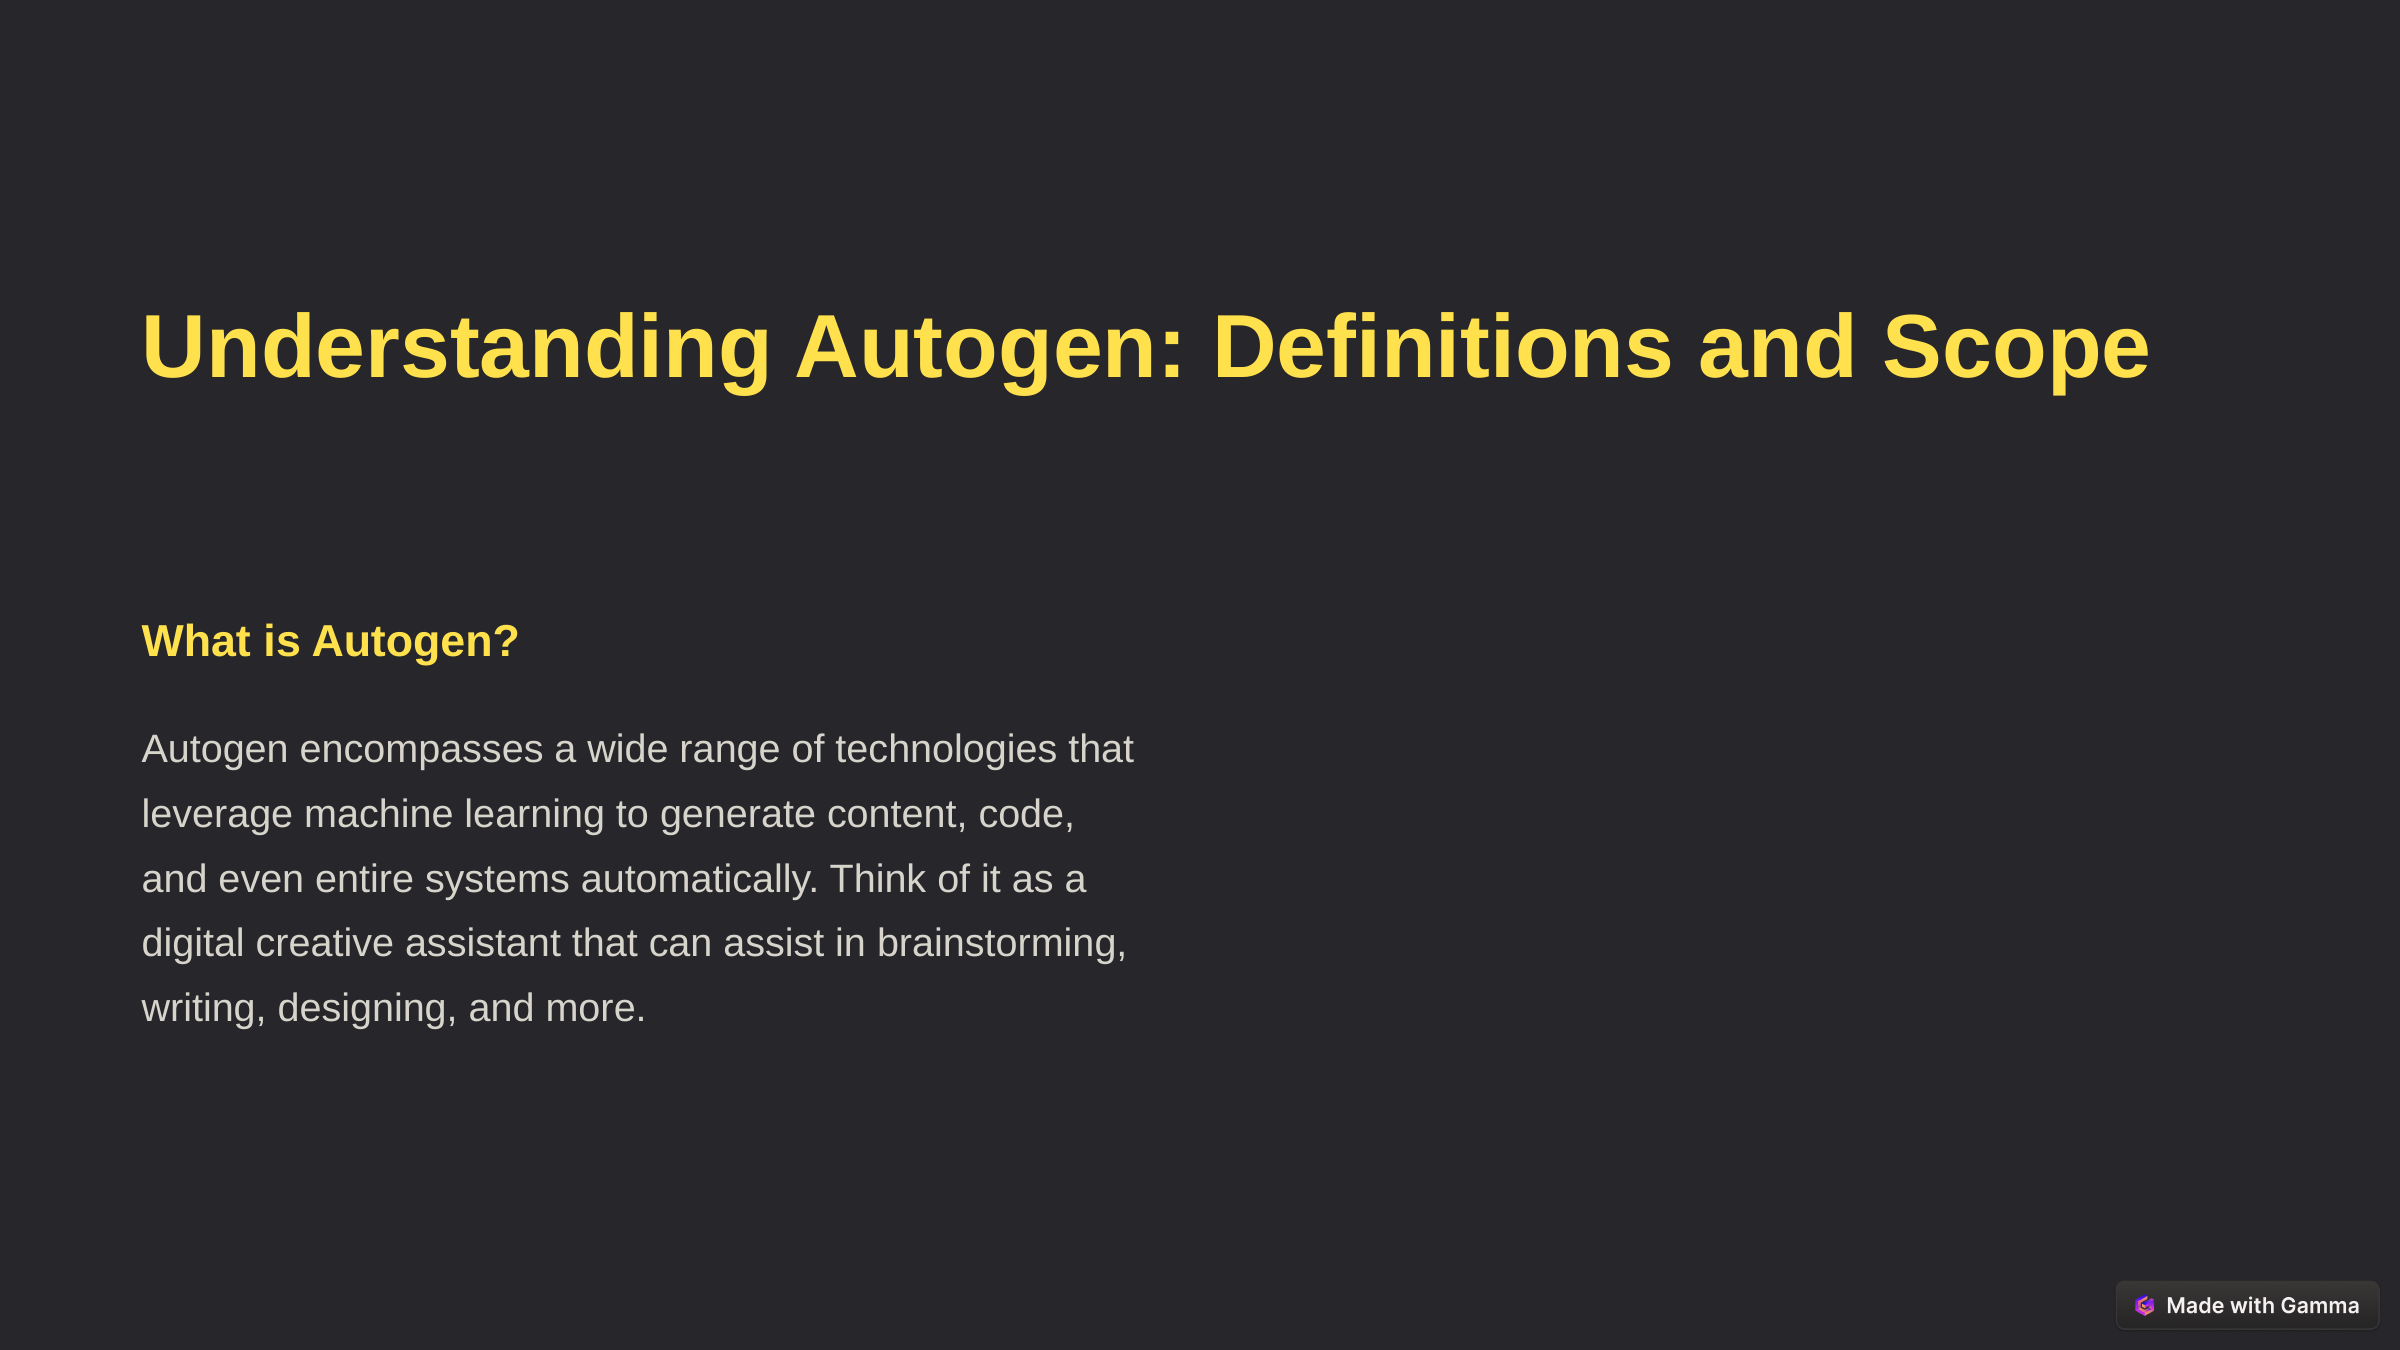

Understanding Autogen: Definitions and Scope
What is Autogen?

Autogen encompasses a wide range of technologies that leverage machine learning to generate content, code, and even entire systems automatically. Think of it as a digital creative assistant that can assist in brainstorming, writing, designing, and more.